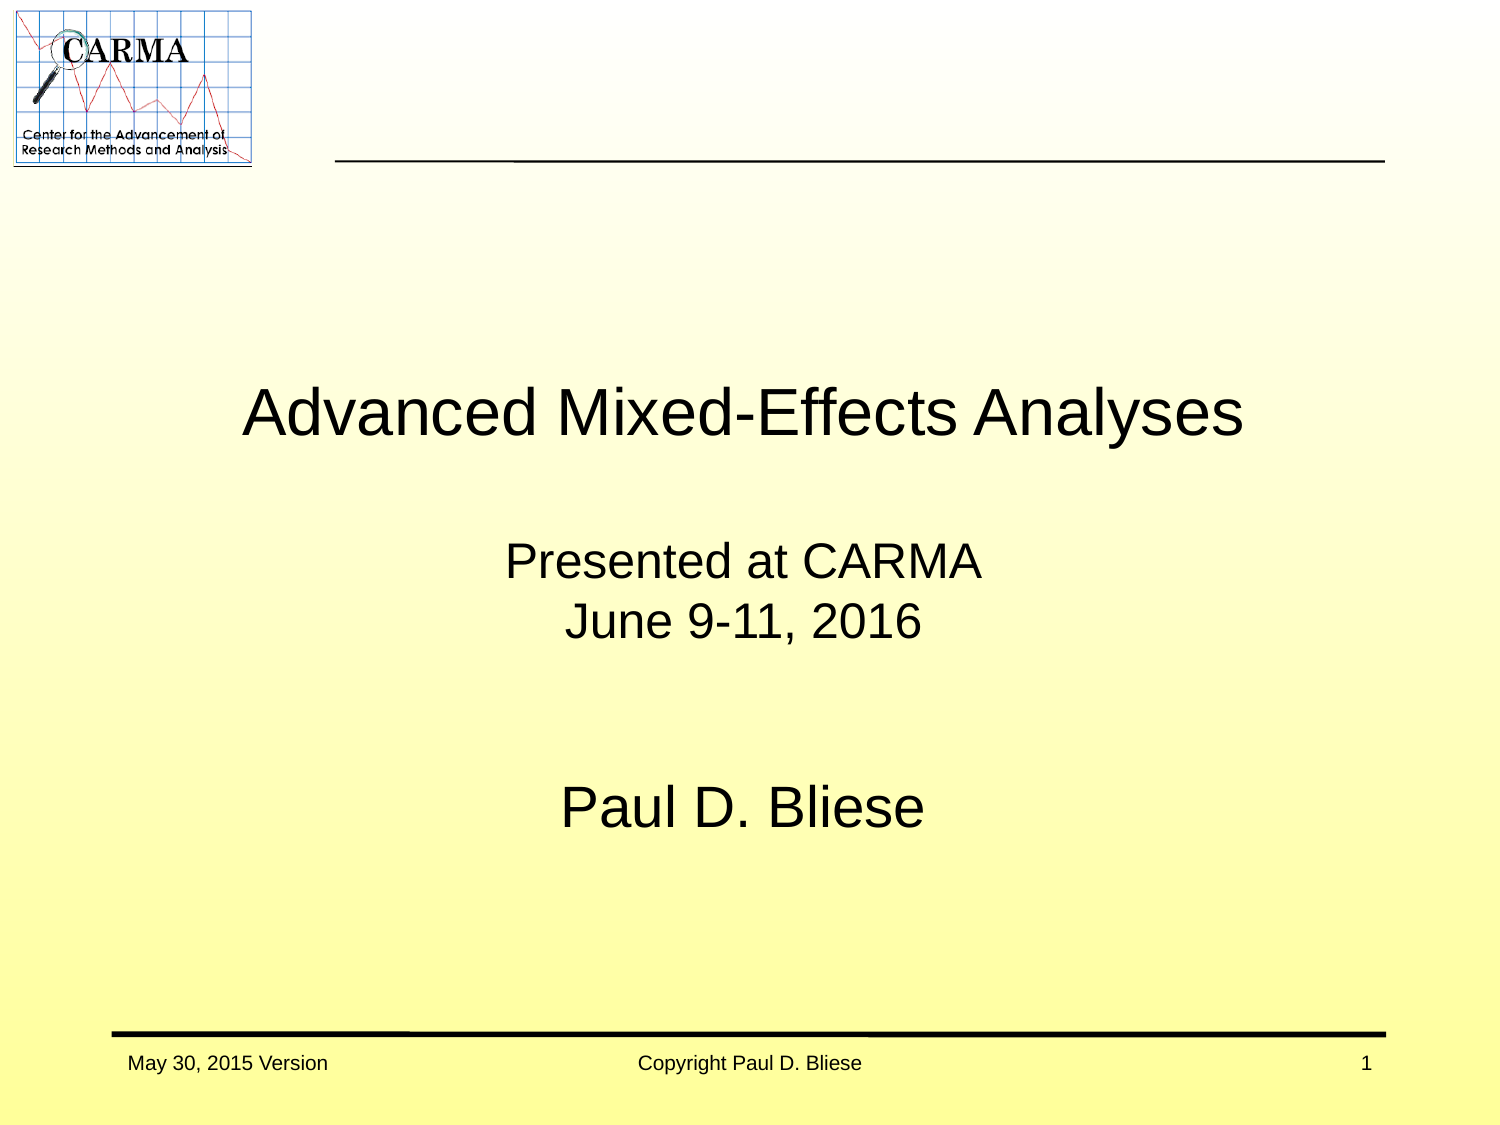

# Advanced Mixed-Effects Analyses Presented at CARMA June 9-11, 2016 Paul D. Bliese
May 30, 2015 Version
Copyright Paul D. Bliese
1